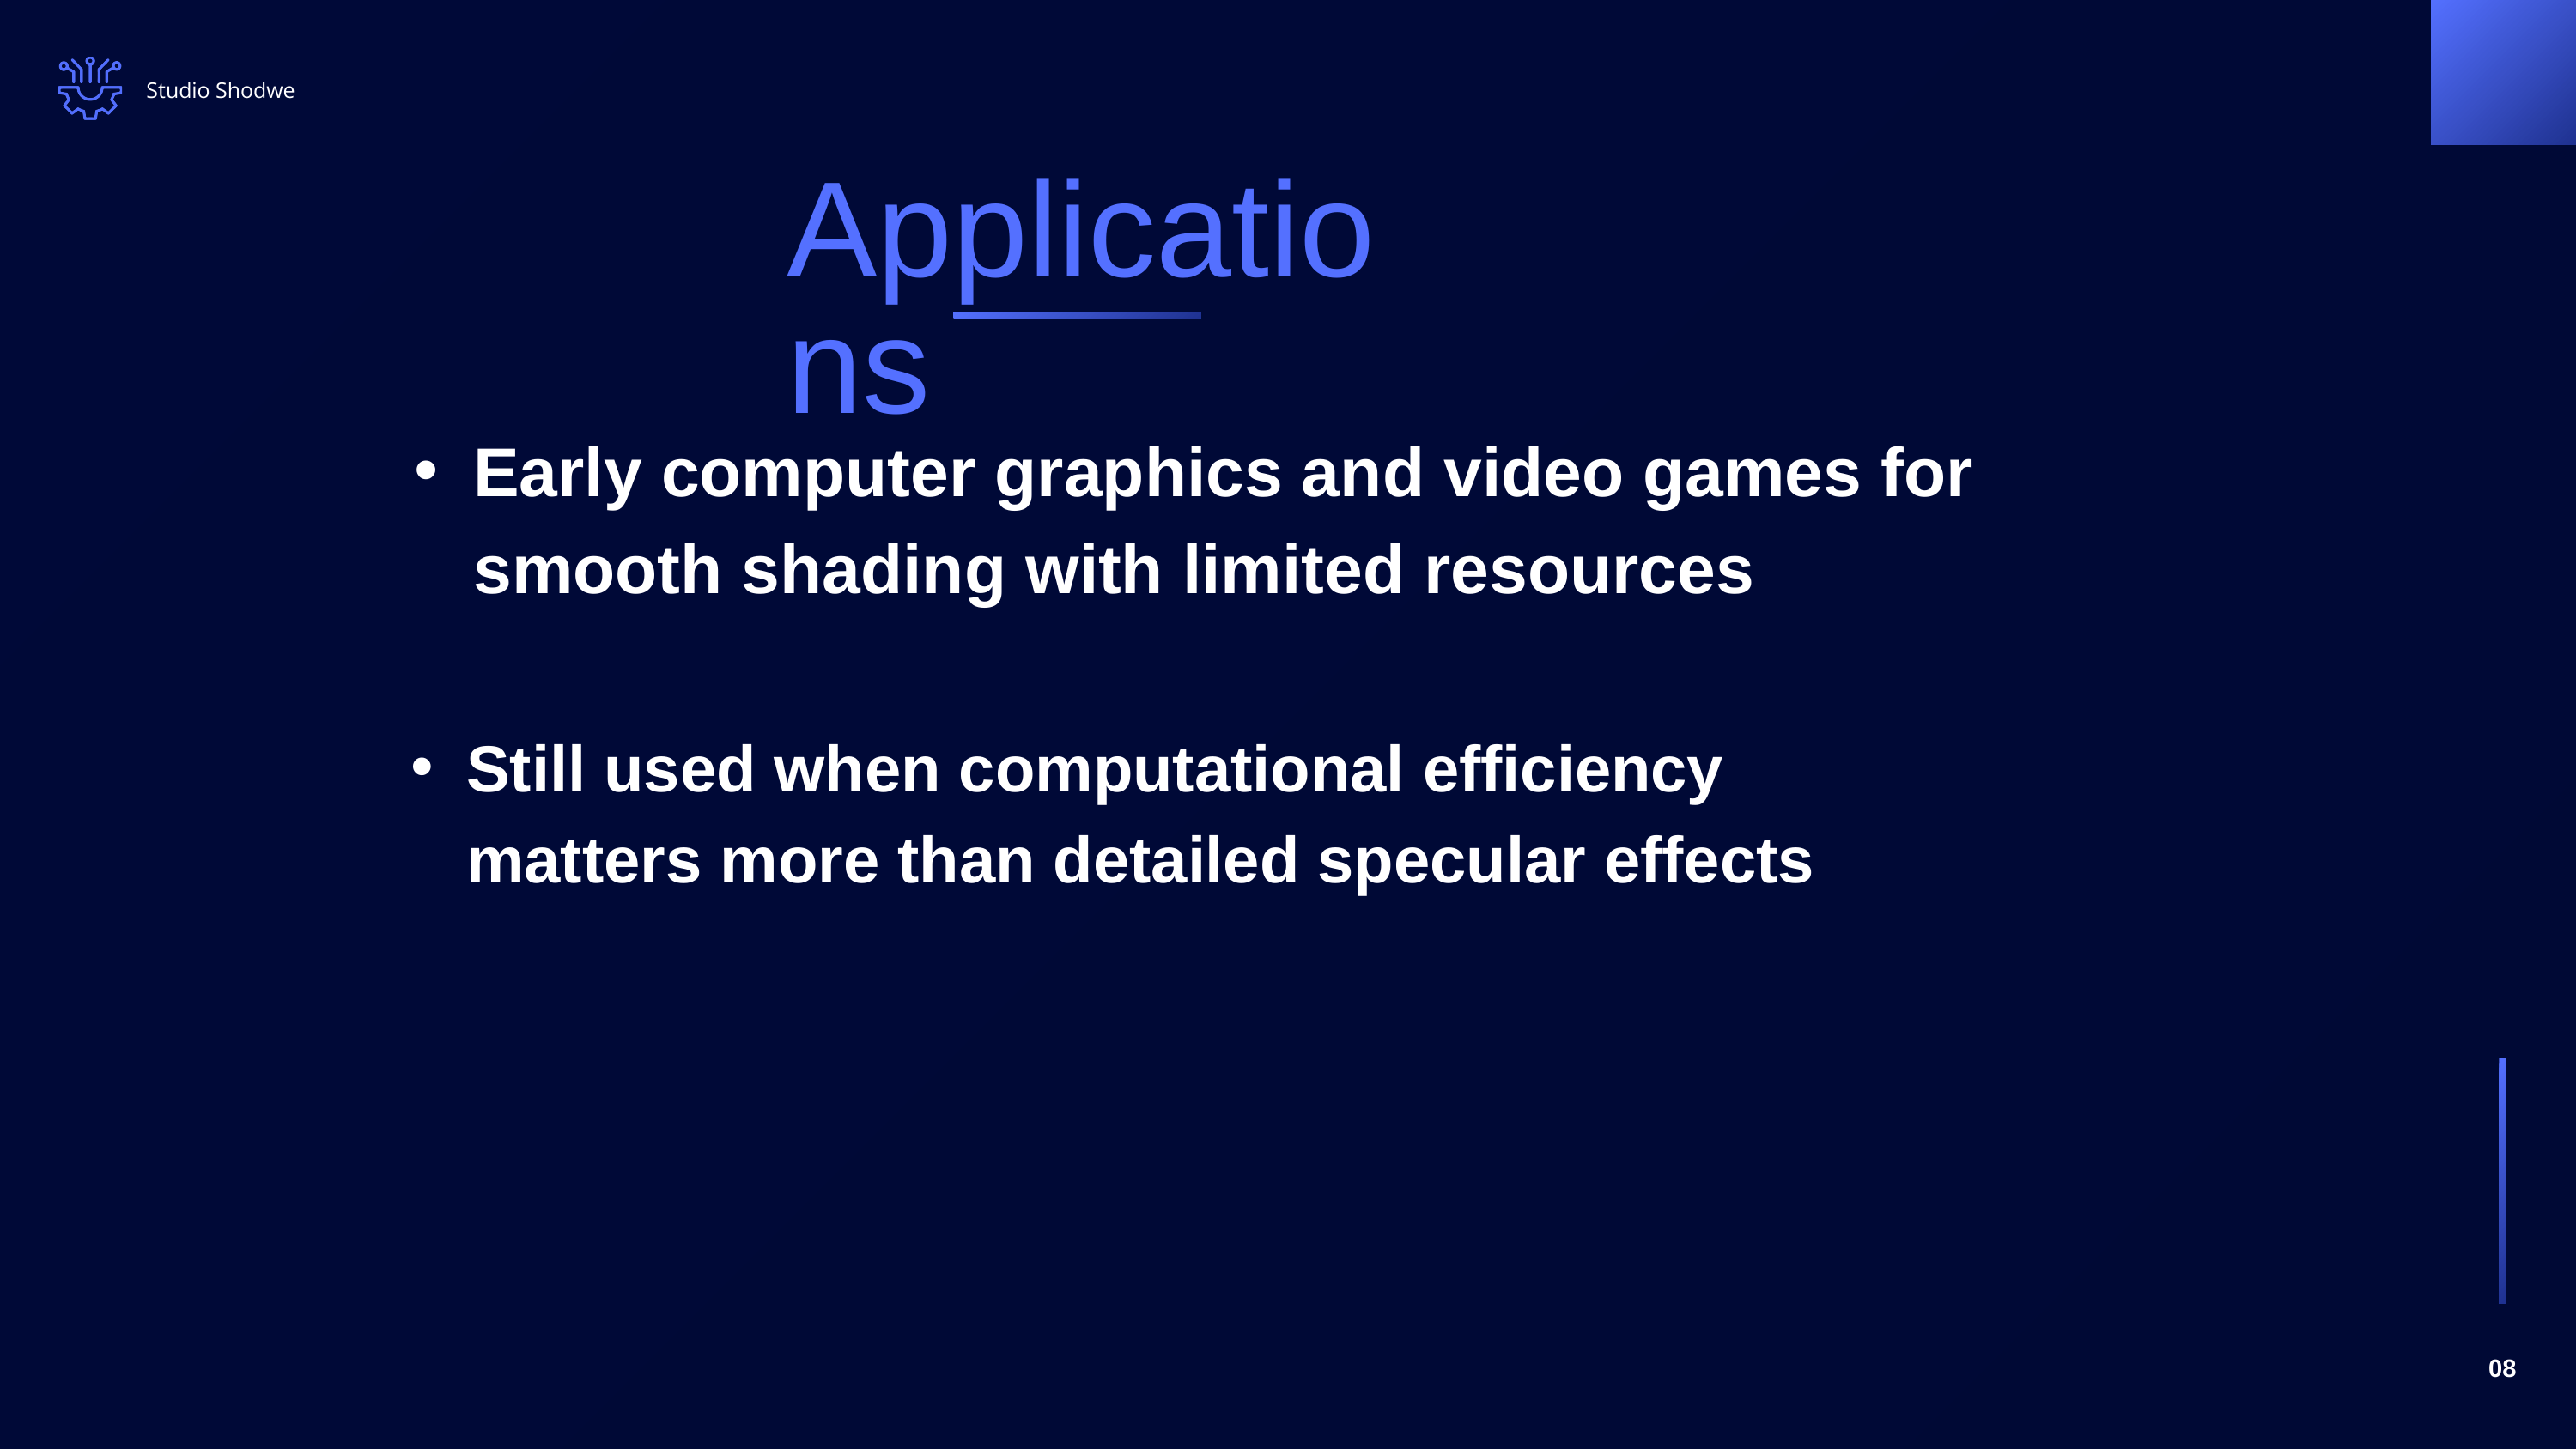

Studio Shodwe
Applications

Early computer graphics and video games for smooth shading with limited resources
Still used when computational efficiency matters more than detailed specular effects

08